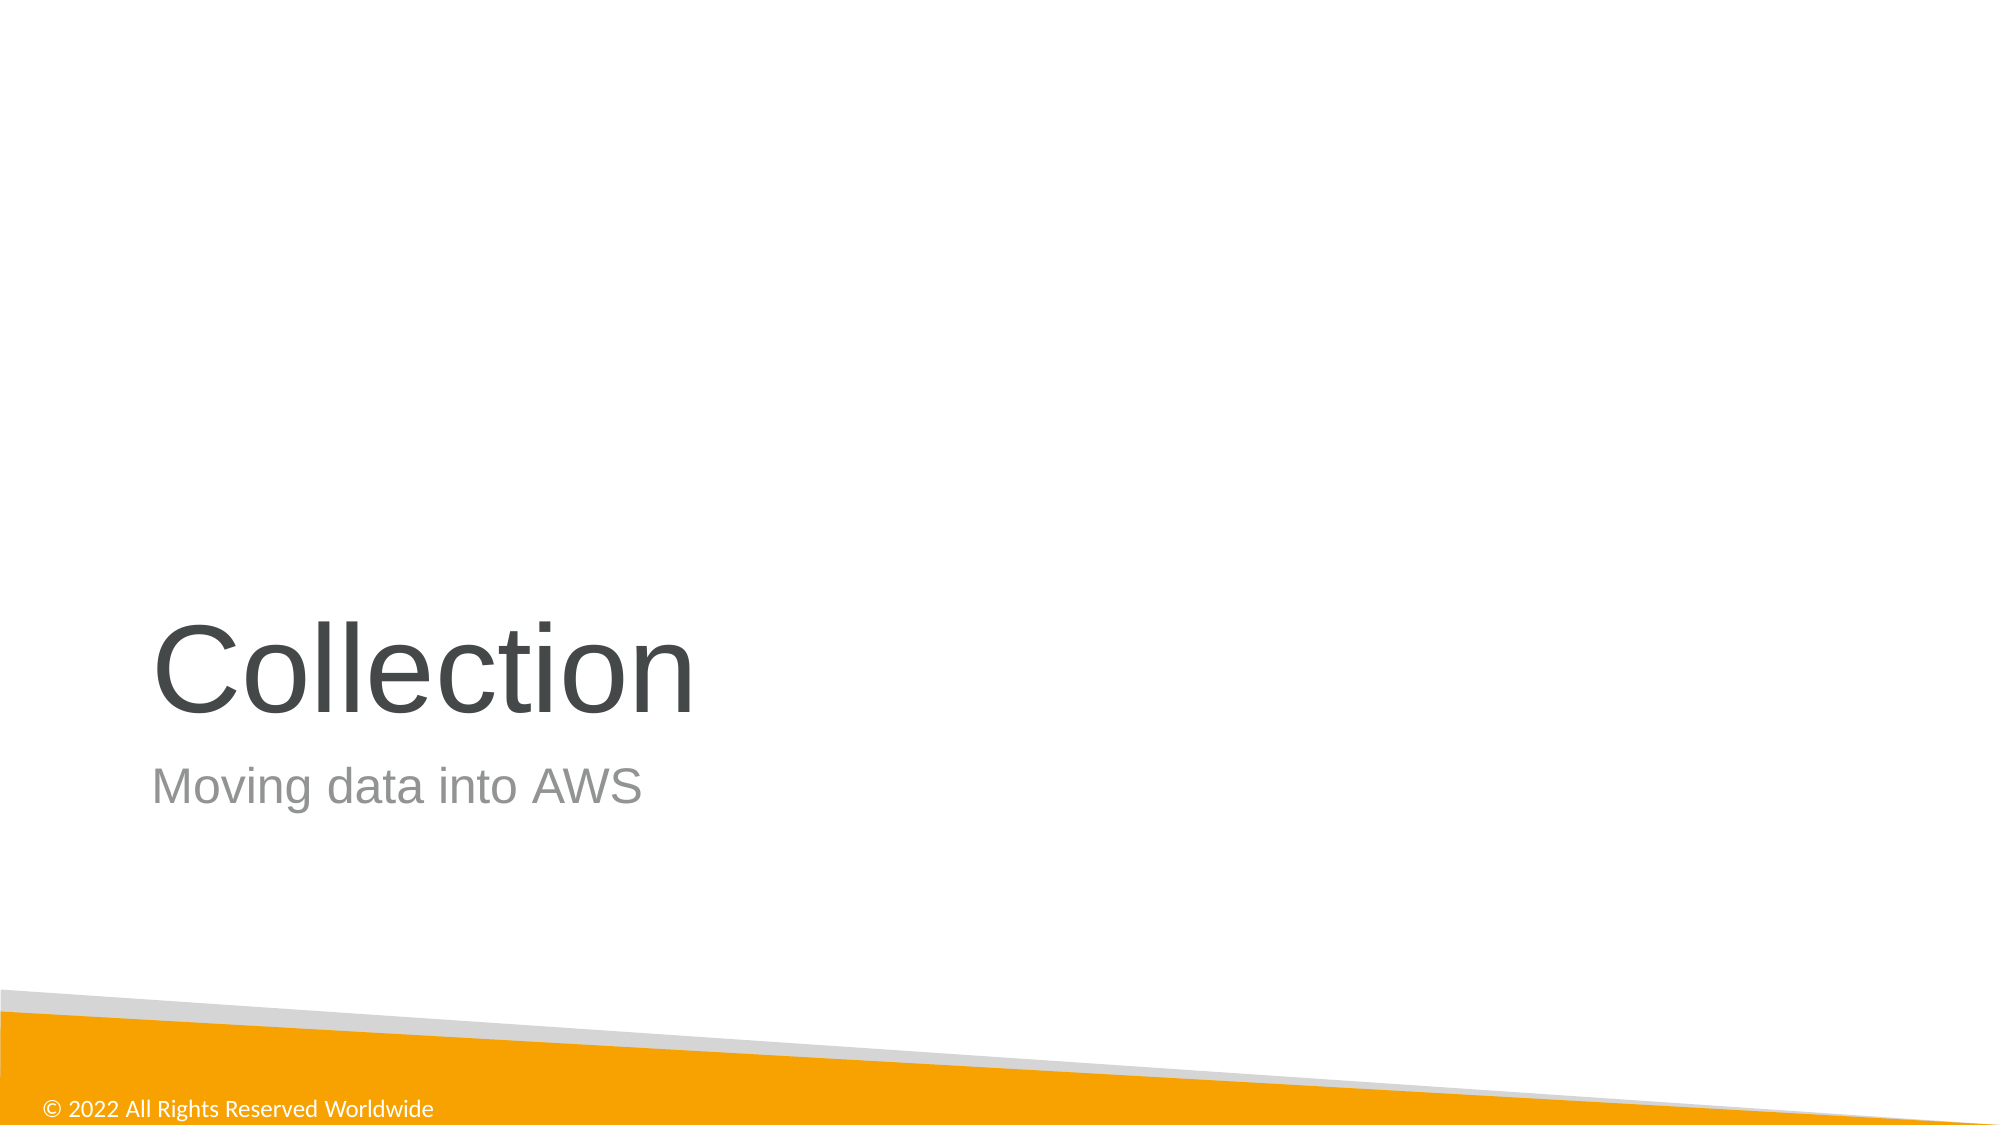

Collection
Moving data into AWS
© 2022 All Rights Reserved Worldwide